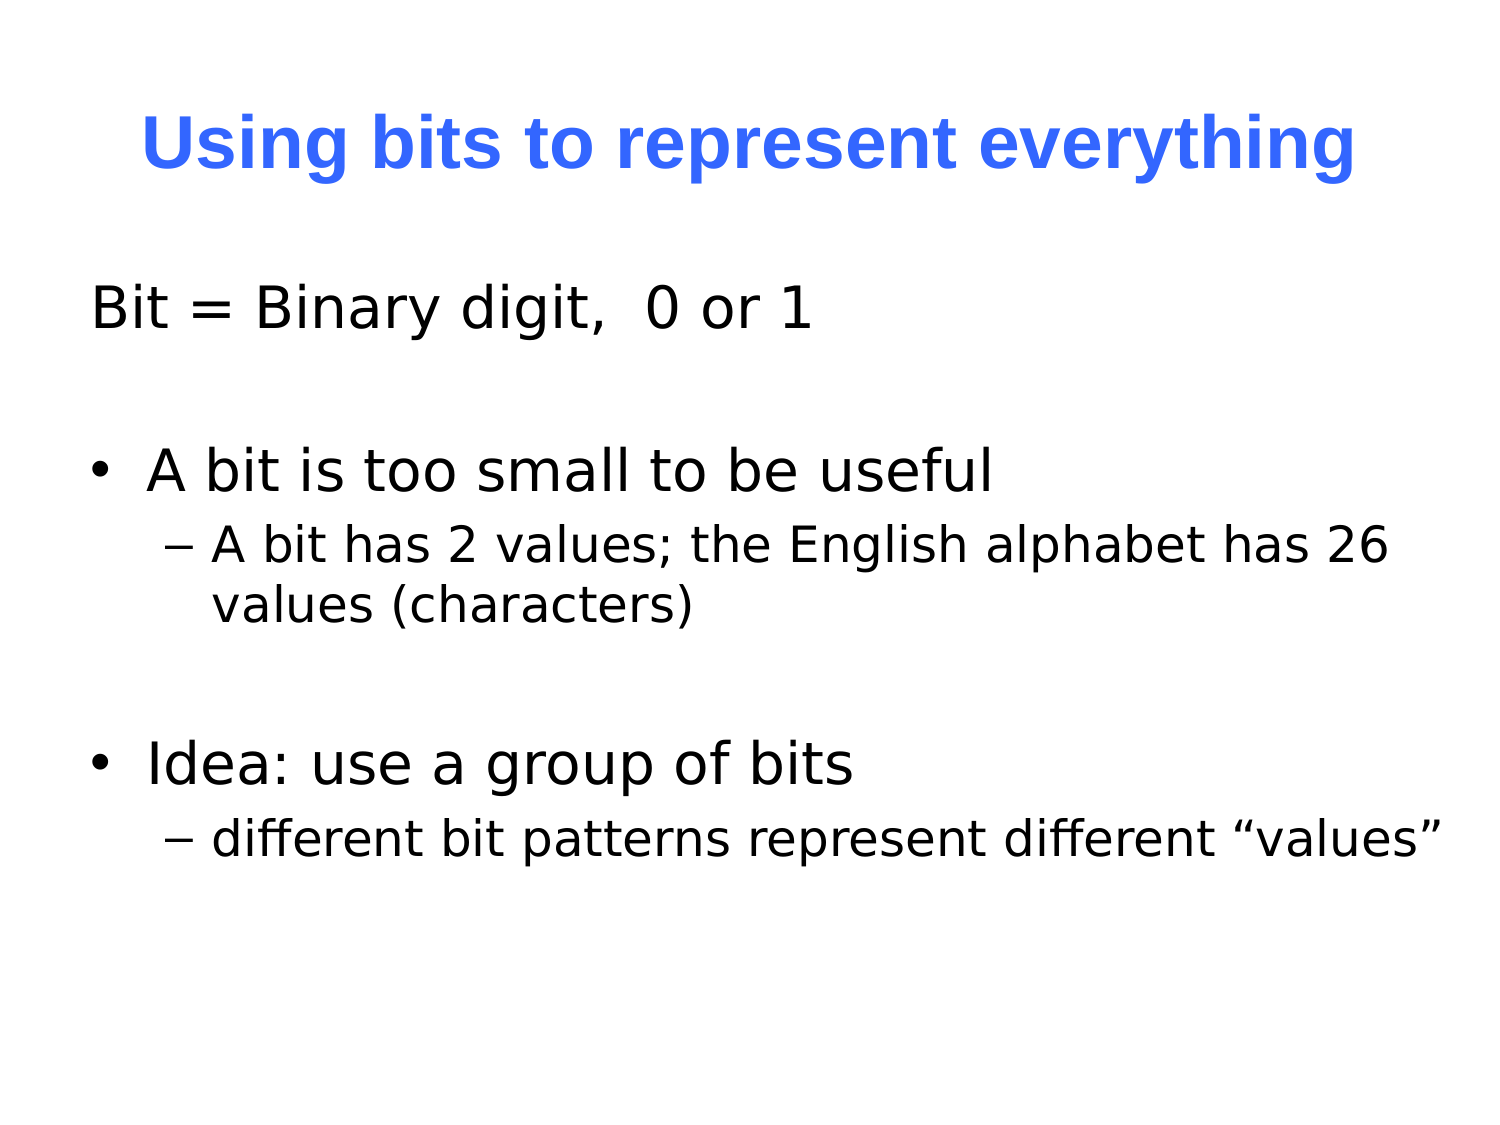

# Using bits to represent everything
Bit = Binary digit,  0 or 1

A bit is too small to be useful
A bit has 2 values; the English alphabet has 26 values (characters)

Idea: use a group of bits
different bit patterns represent different “values”